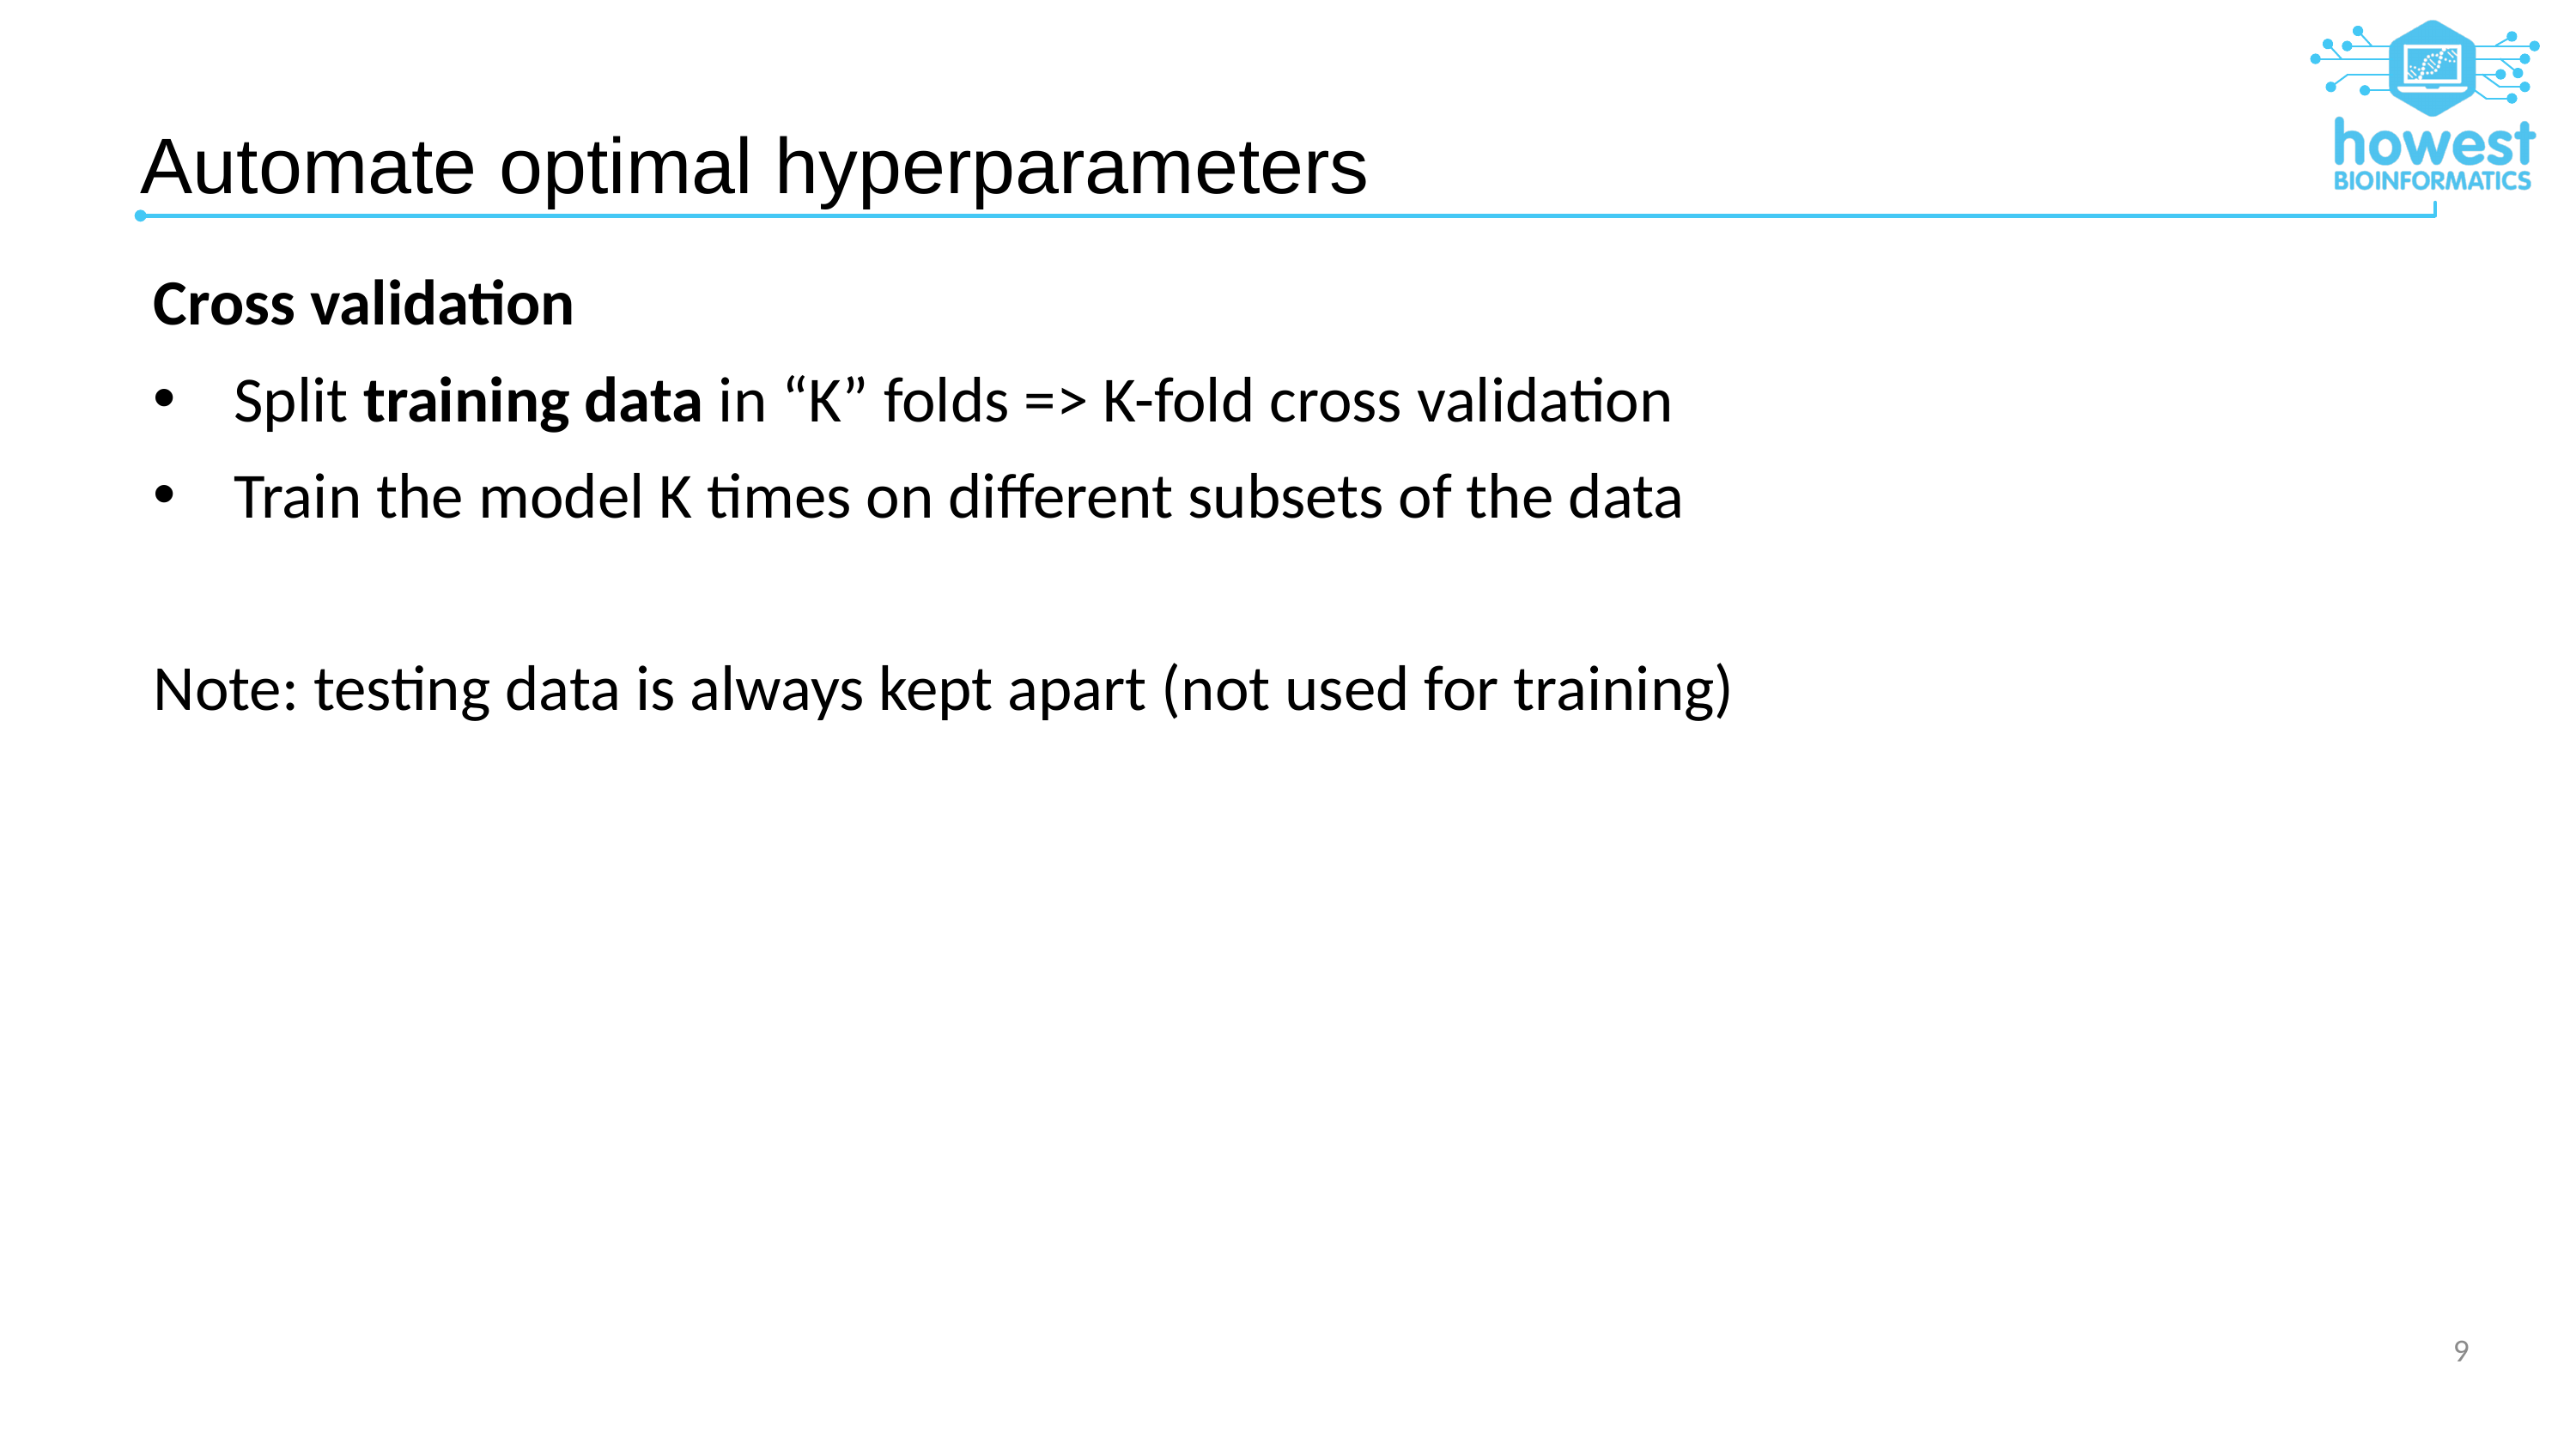

# Automate optimal hyperparameters
Cross validation
Split training data in “K” folds => K-fold cross validation
Train the model K times on different subsets of the data

Note: testing data is always kept apart (not used for training)
9